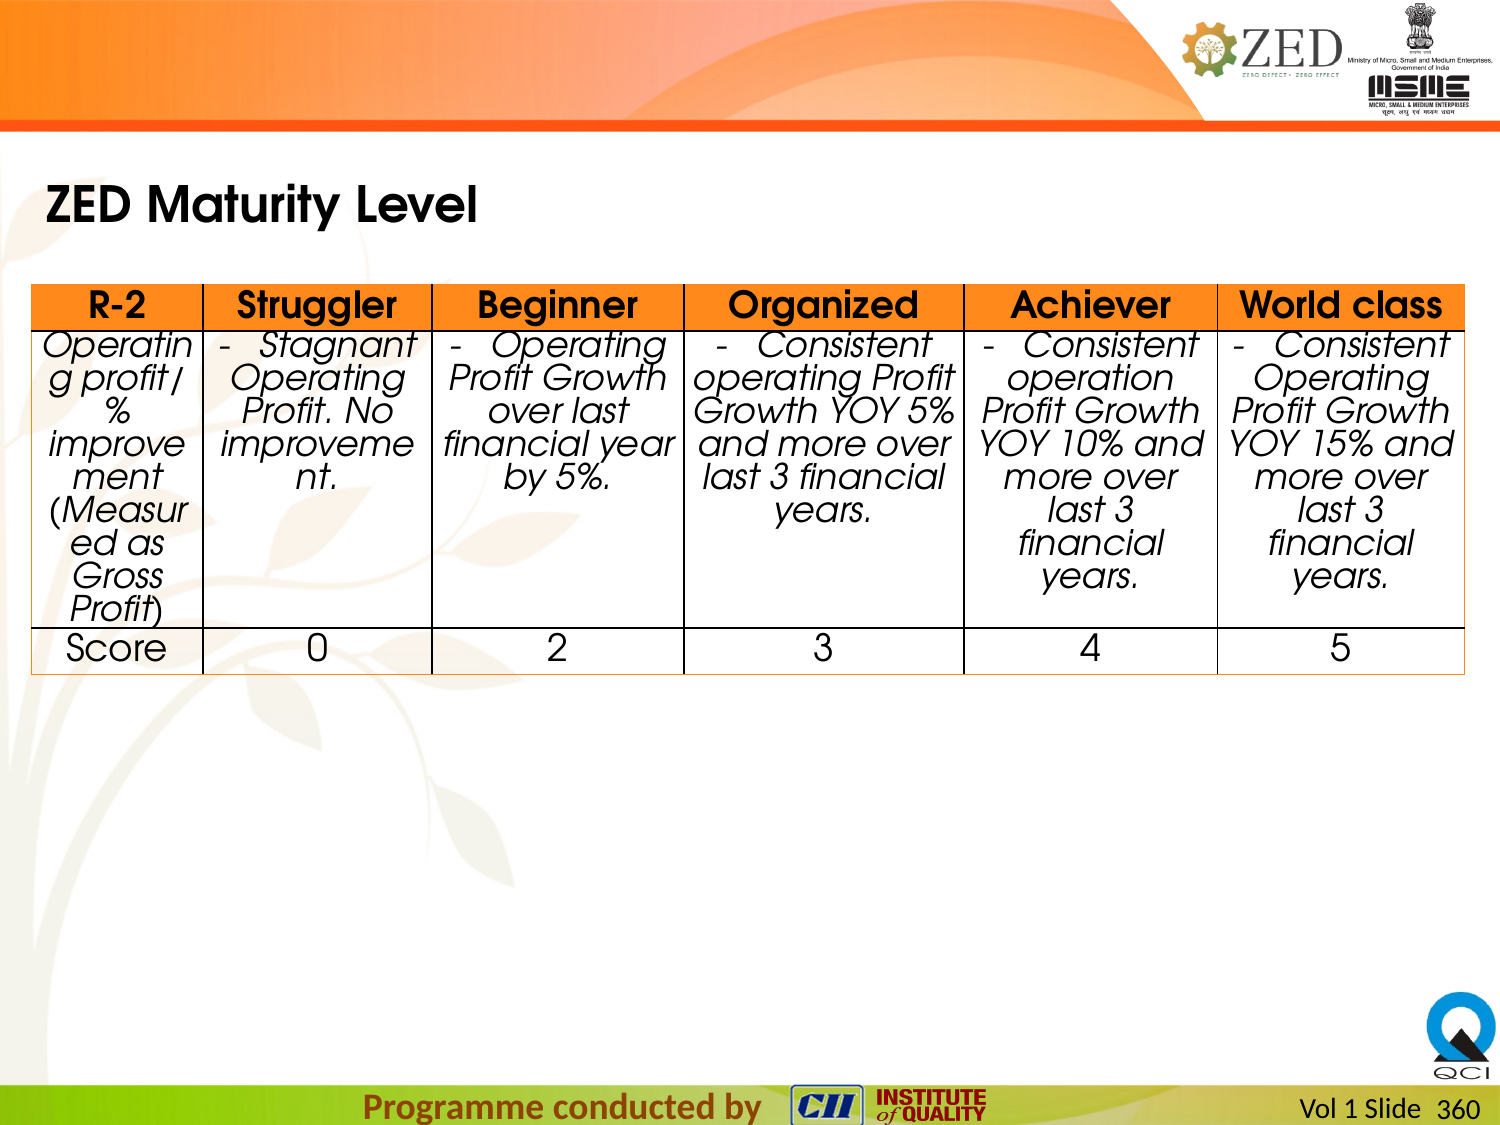

ZED Maturity Level
| R-2 | Struggler | Beginner | Organized | Achiever | World class |
| --- | --- | --- | --- | --- | --- |
| Operating profit/ % improvement (Measured as Gross Profit) | -   Stagnant Operating Profit. No improvement. | -   Operating Profit Growth over last financial year by 5%. | -   Consistent operating Profit Growth YOY 5% and more over last 3 financial years. | -   Consistent operation Profit Growth YOY 10% and more over last 3 financial years. | -   Consistent Operating Profit Growth YOY 15% and more over last 3 financial years. |
| Score | 0 | 2 | 3 | 4 | 5 |